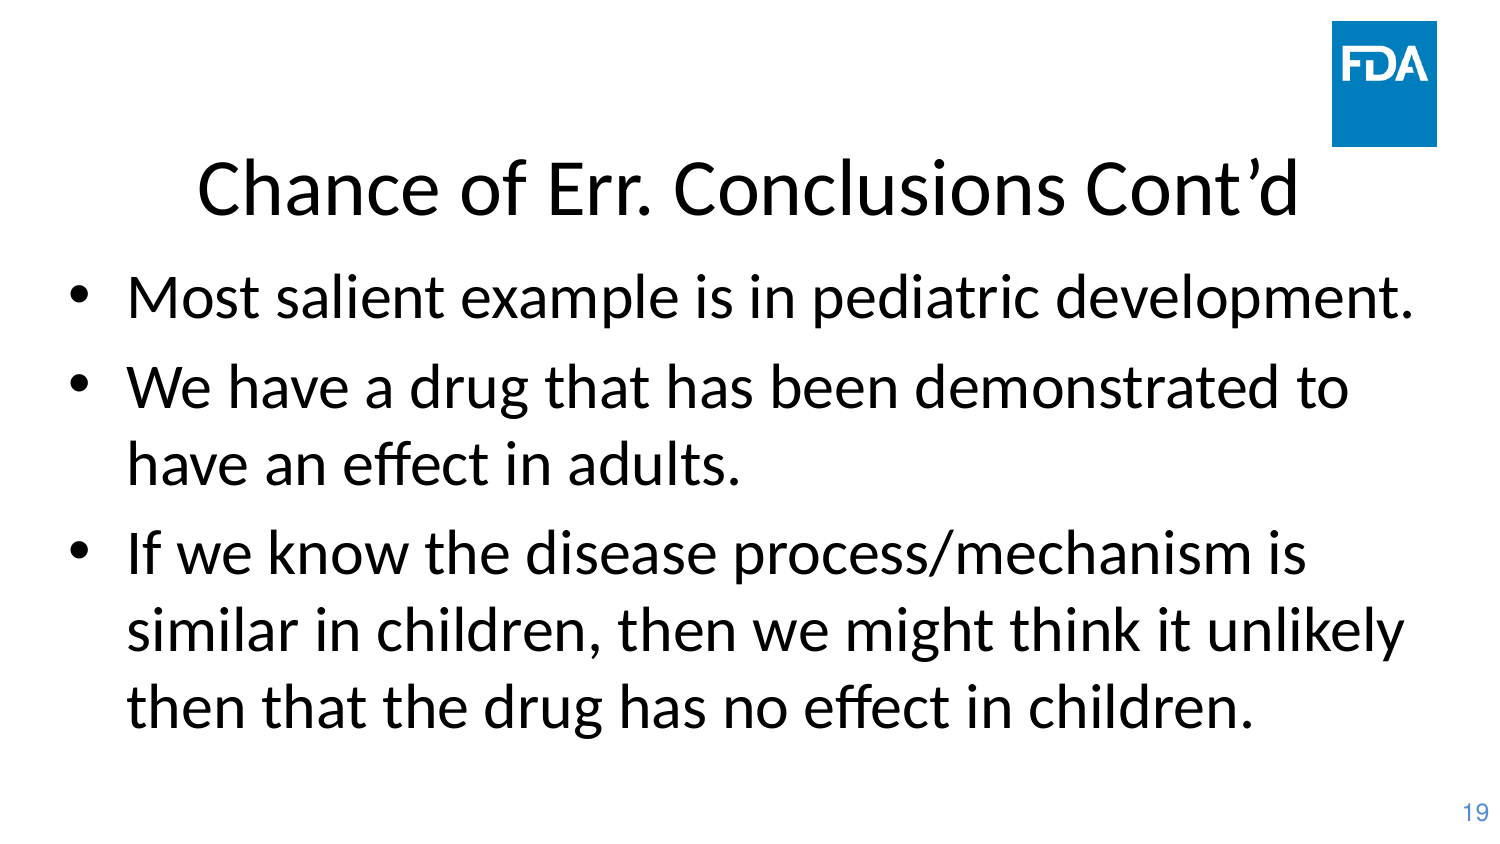

# Chance of Err. Conclusions Cont’d
Most salient example is in pediatric development.
We have a drug that has been demonstrated to have an effect in adults.
If we know the disease process/mechanism is similar in children, then we might think it unlikely then that the drug has no effect in children.